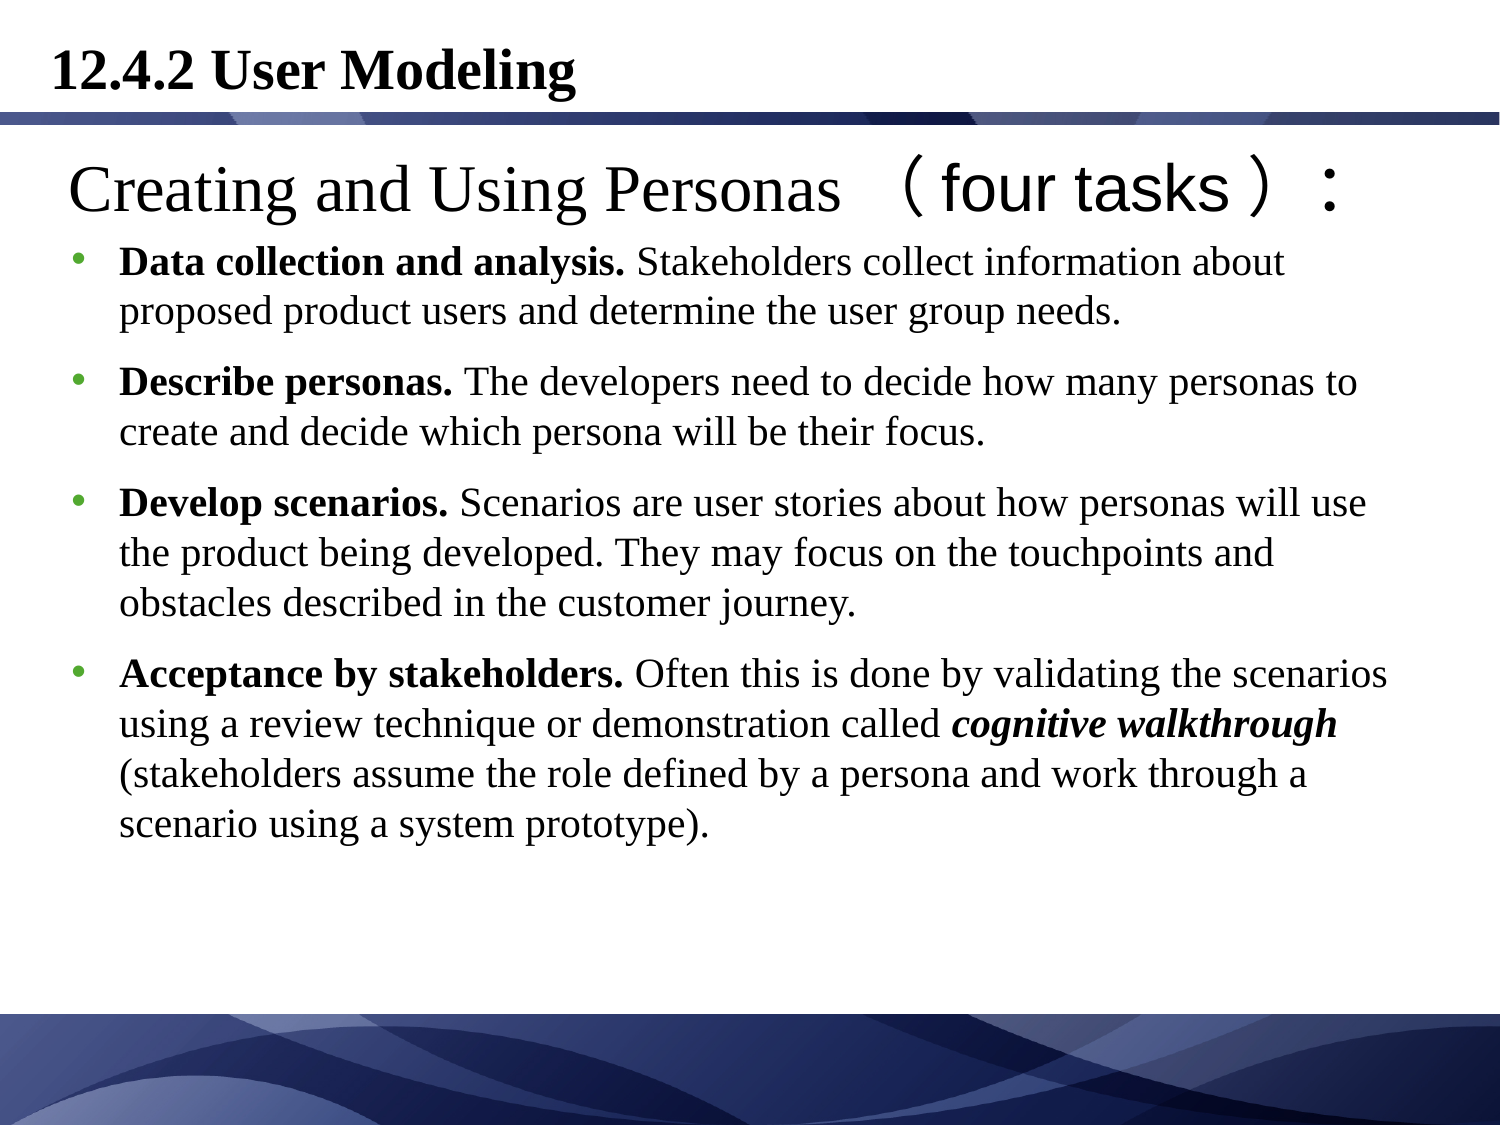

# 12.4.2 User Modeling
 Creating and Using Personas（four tasks）：
Data collection and analysis. Stakeholders collect information about proposed product users and determine the user group needs.
Describe personas. The developers need to decide how many personas to create and decide which persona will be their focus.
Develop scenarios. Scenarios are user stories about how personas will use the product being developed. They may focus on the touchpoints and obstacles described in the customer journey.
Acceptance by stakeholders. Often this is done by validating the scenarios using a review technique or demonstration called cognitive walkthrough (stakeholders assume the role defined by a persona and work through a scenario using a system prototype).
267